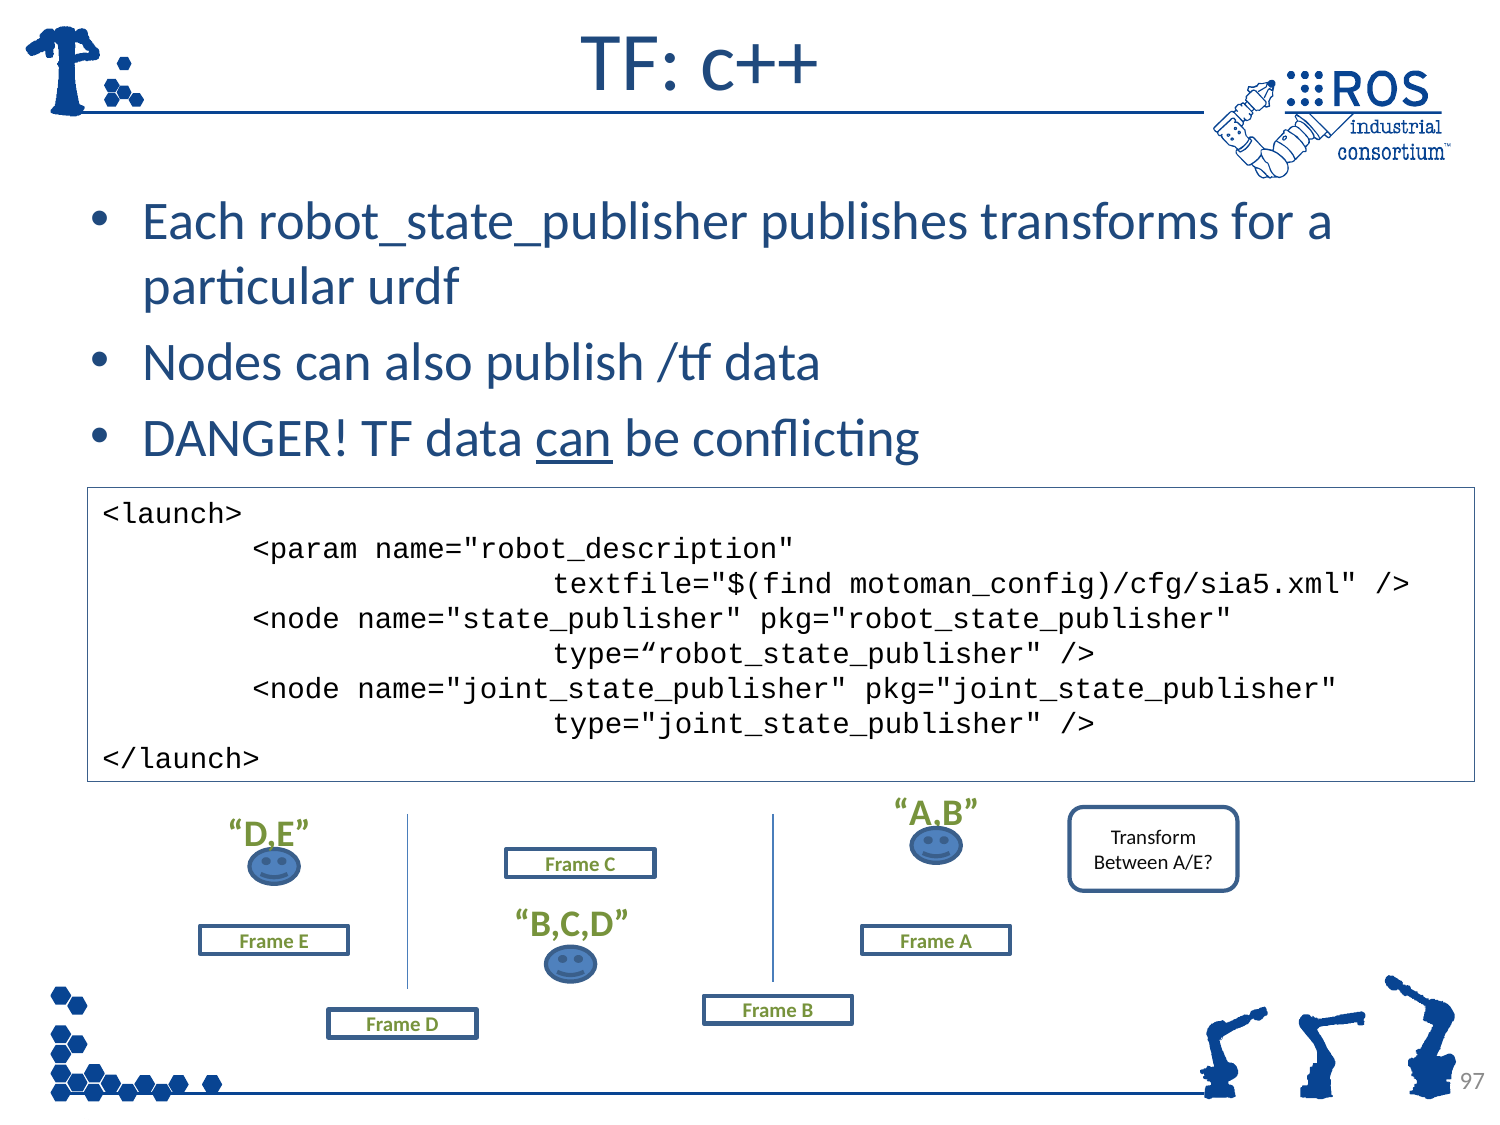

# TF: c++
Each robot_state_publisher publishes transforms for a particular urdf
Nodes can also publish /tf data
DANGER! TF data can be conflicting
<launch>
	<param name="robot_description"
			textfile="$(find motoman_config)/cfg/sia5.xml" />
	<node name="state_publisher" pkg="robot_state_publisher"
			type=“robot_state_publisher" />
	<node name="joint_state_publisher" pkg="joint_state_publisher"
			type="joint_state_publisher" />
</launch>
“A,B”
Transform Between A/E?
“D,E”

Frame C
“B,C,D”
Frame E
Frame A

Frame B
Frame D

97